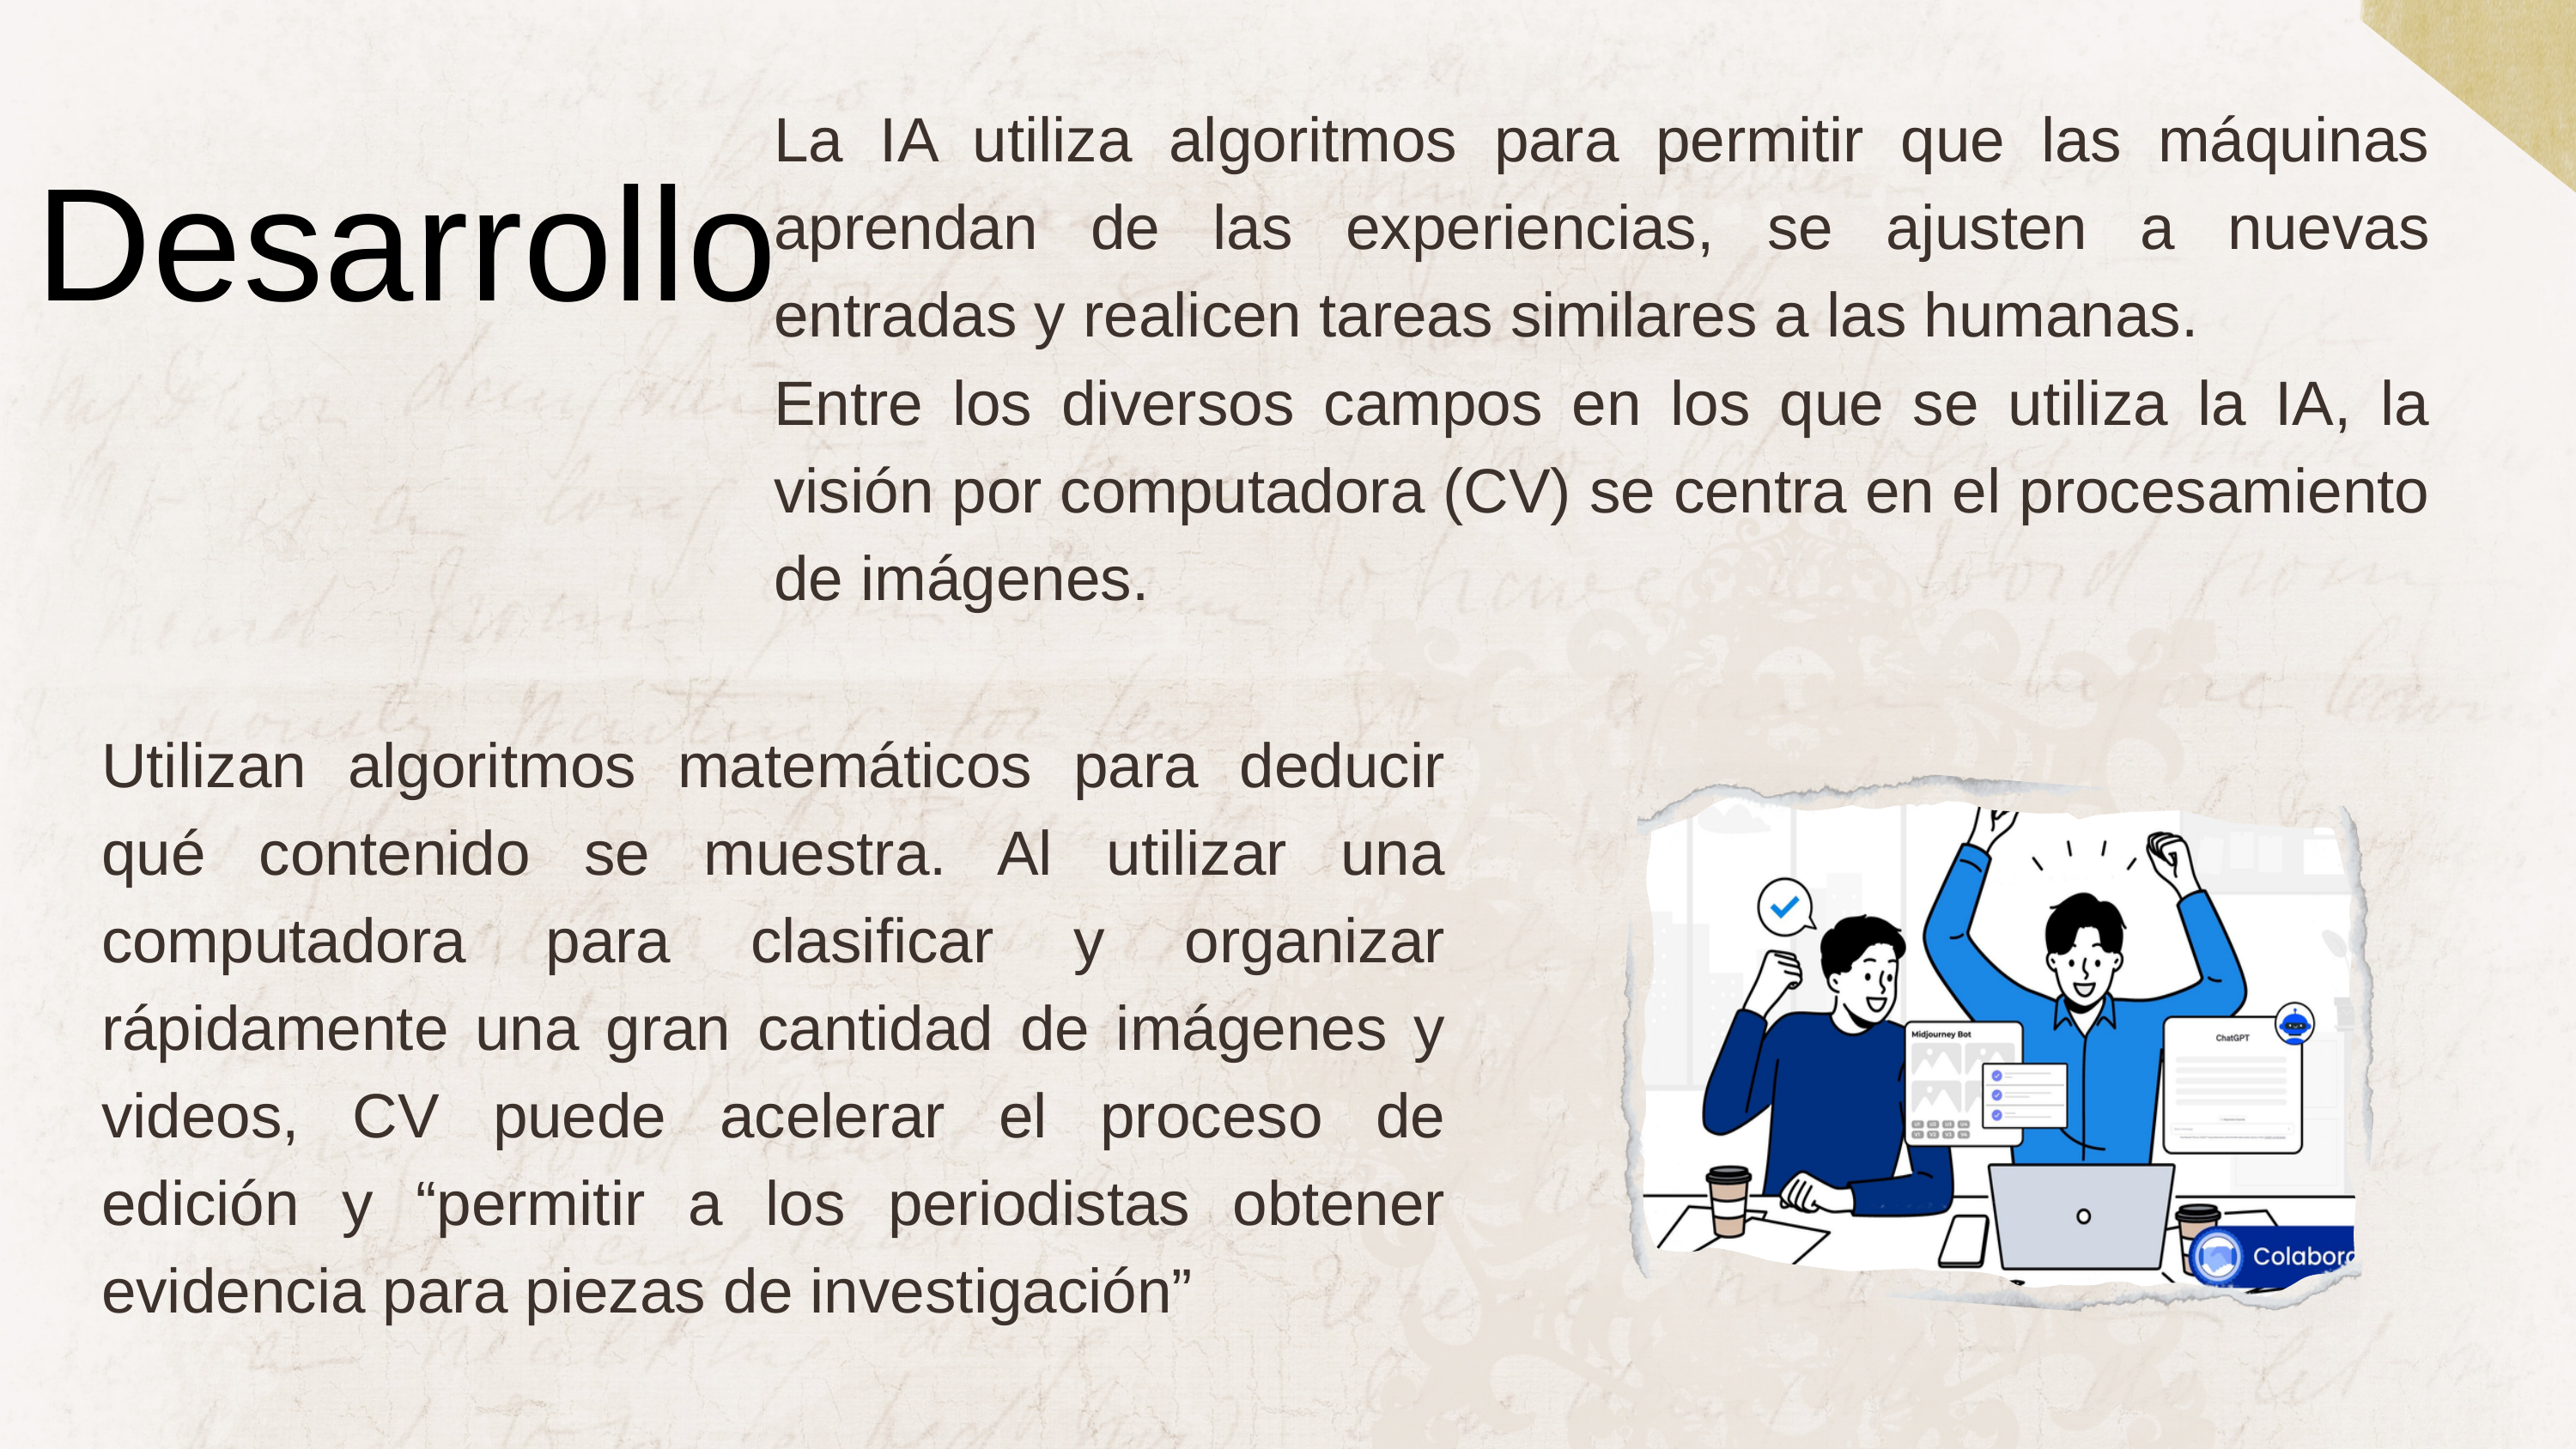

La IA utiliza algoritmos para permitir que las máquinas aprendan de las experiencias, se ajusten a nuevas entradas y realicen tareas similares a las humanas.
Entre los diversos campos en los que se utiliza la IA, la visión por computadora (CV) se centra en el procesamiento de imágenes.
Desarrollo
Utilizan algoritmos matemáticos para deducir qué contenido se muestra. Al utilizar una computadora para clasificar y organizar rápidamente una gran cantidad de imágenes y videos, CV puede acelerar el proceso de edición y “permitir a los periodistas obtener evidencia para piezas de investigación”